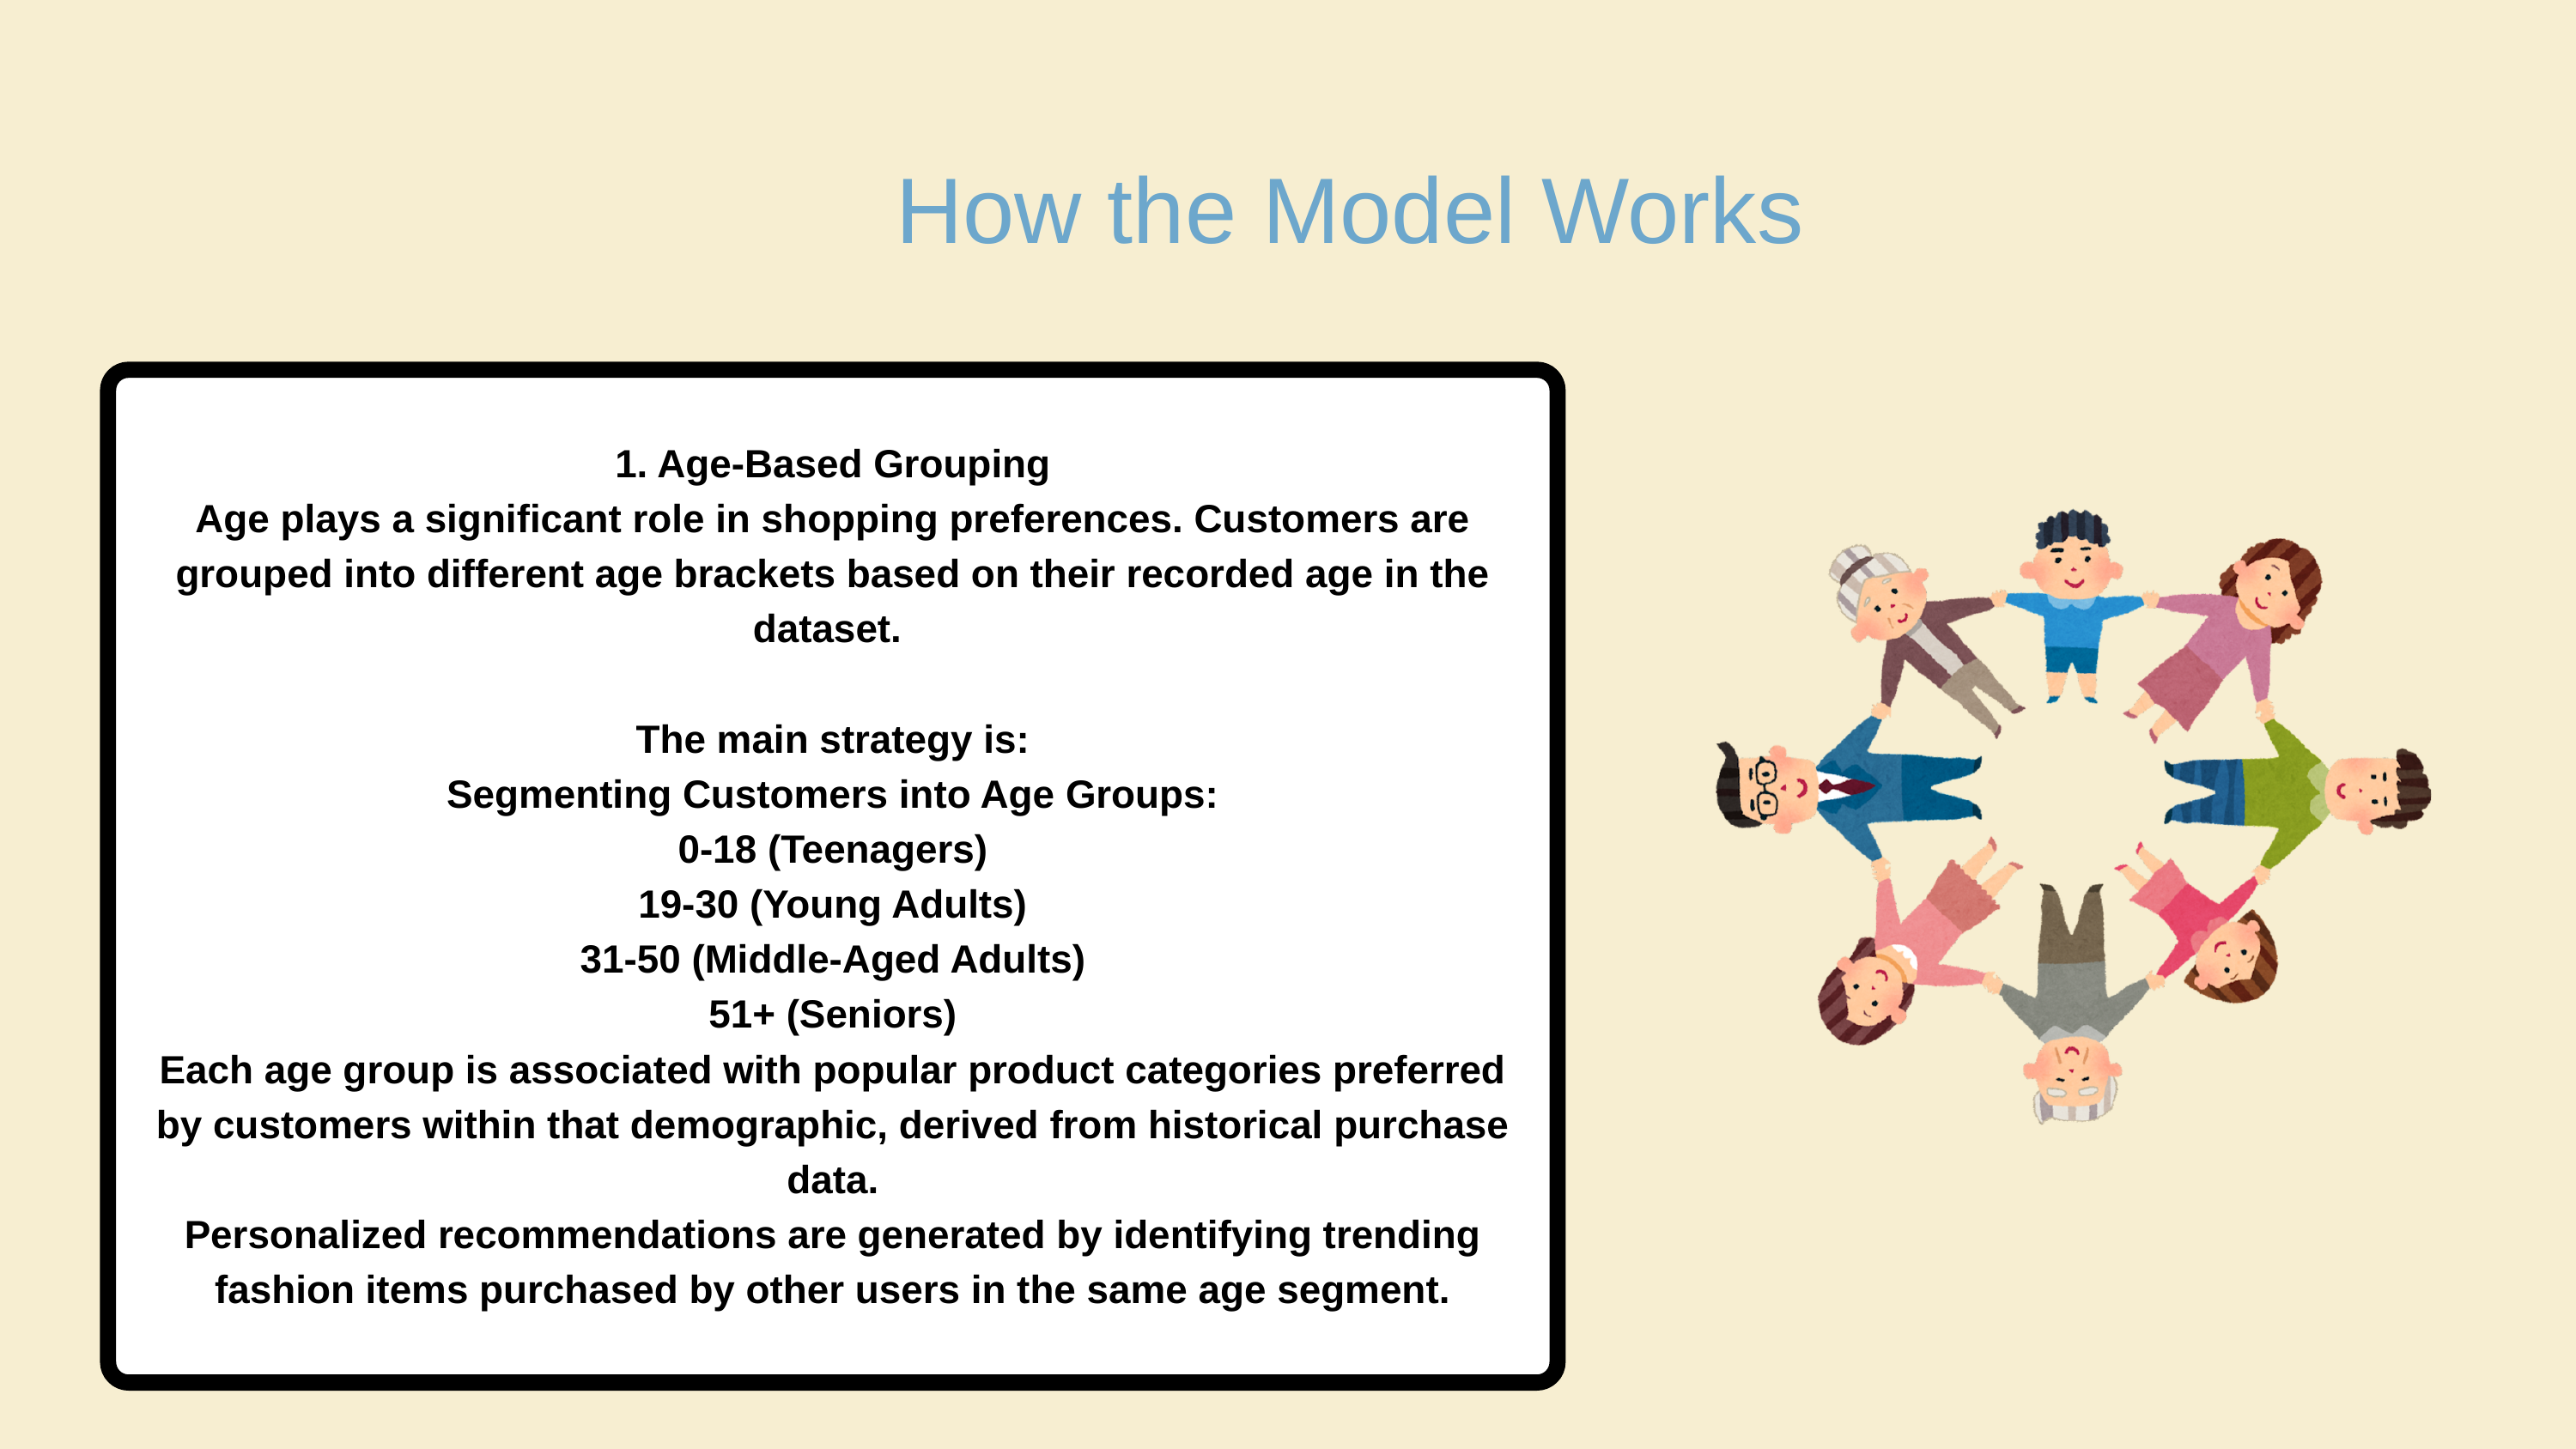

How the Model Works

1. Age-Based Grouping
Age plays a significant role in shopping preferences. Customers are grouped into different age brackets based on their recorded age in the dataset.

The main strategy is:
Segmenting Customers into Age Groups:
0-18 (Teenagers)
19-30 (Young Adults)
31-50 (Middle-Aged Adults)
51+ (Seniors)
Each age group is associated with popular product categories preferred by customers within that demographic, derived from historical purchase data.
Personalized recommendations are generated by identifying trending fashion items purchased by other users in the same age segment.